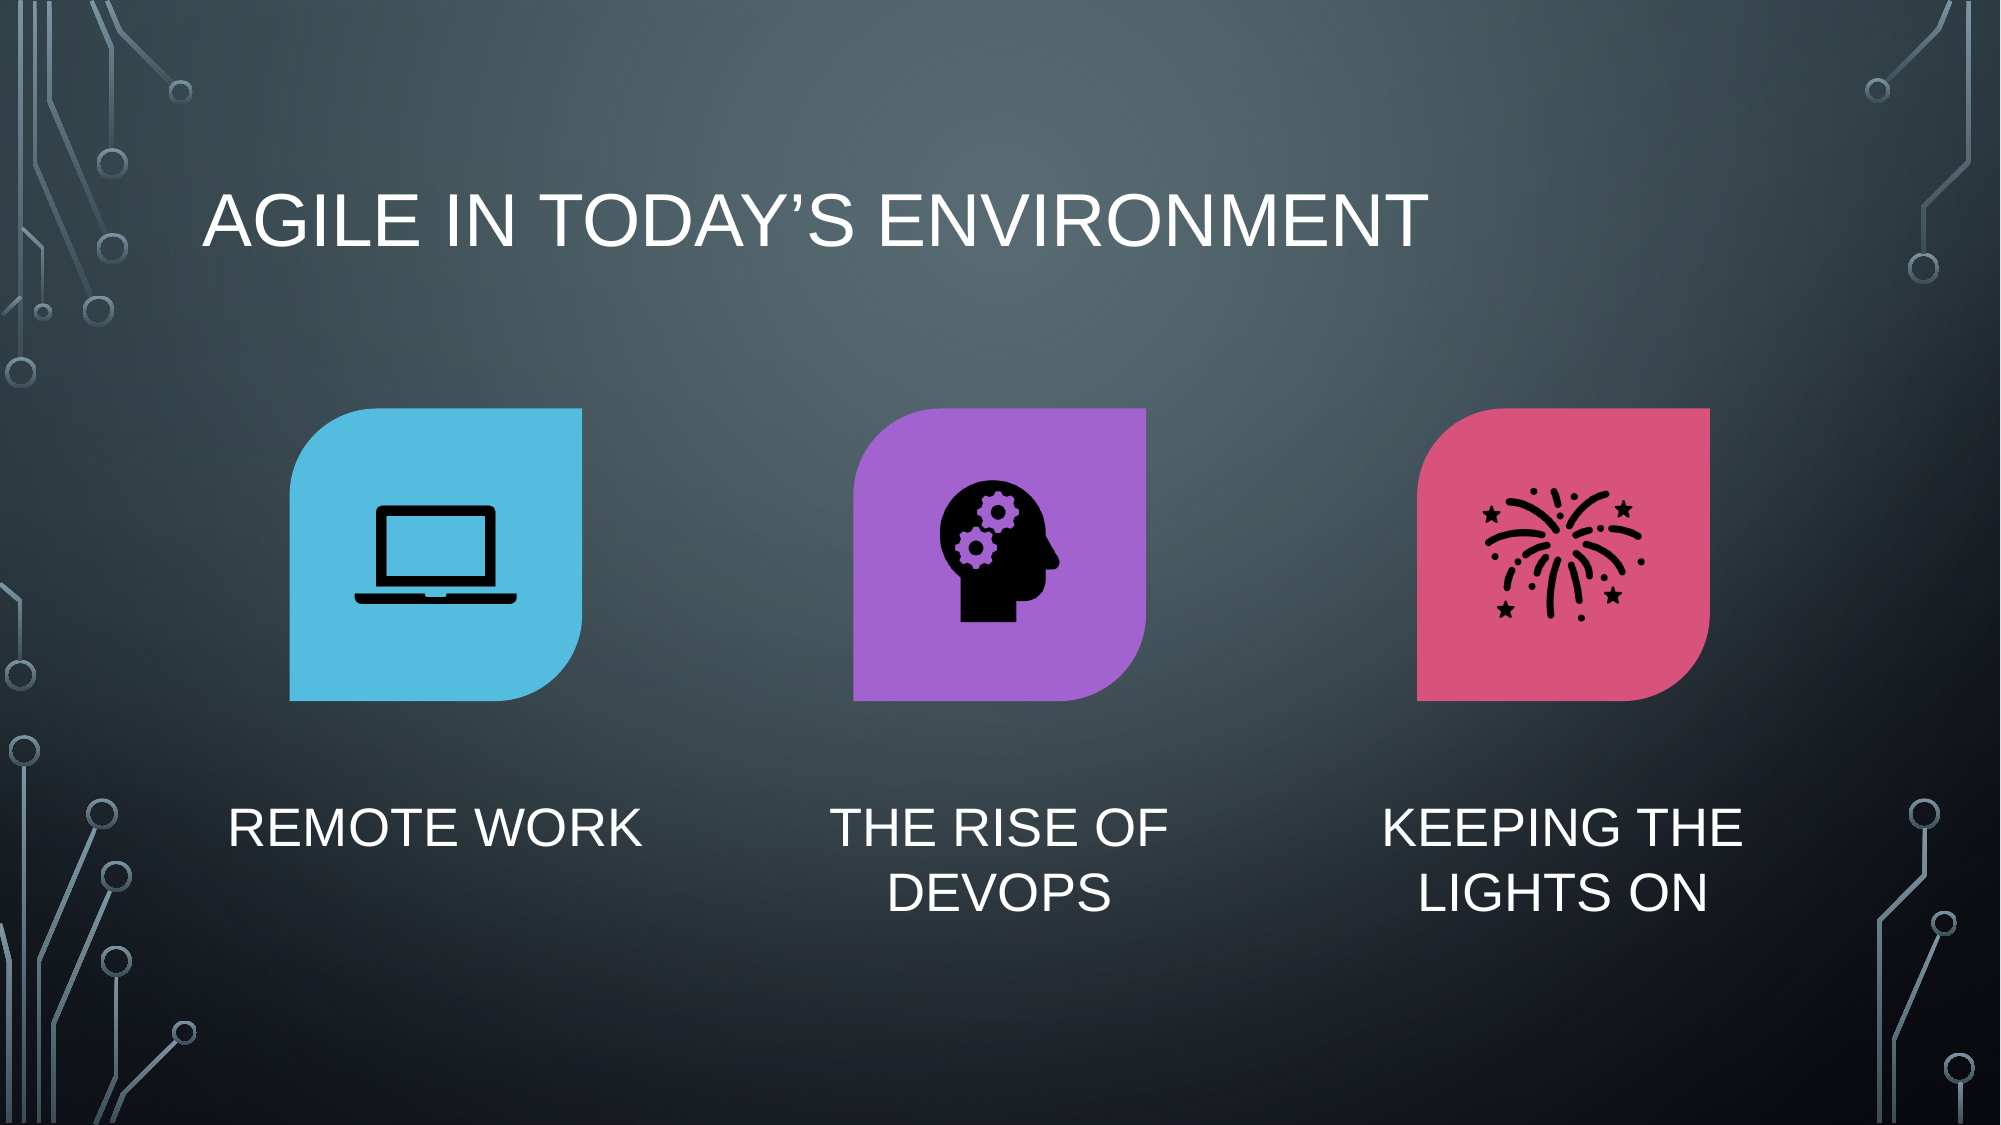

# AGILE IN TODAY’S ENVIRONMENT
remote work
The rise of DevOps
Keeping the lights on